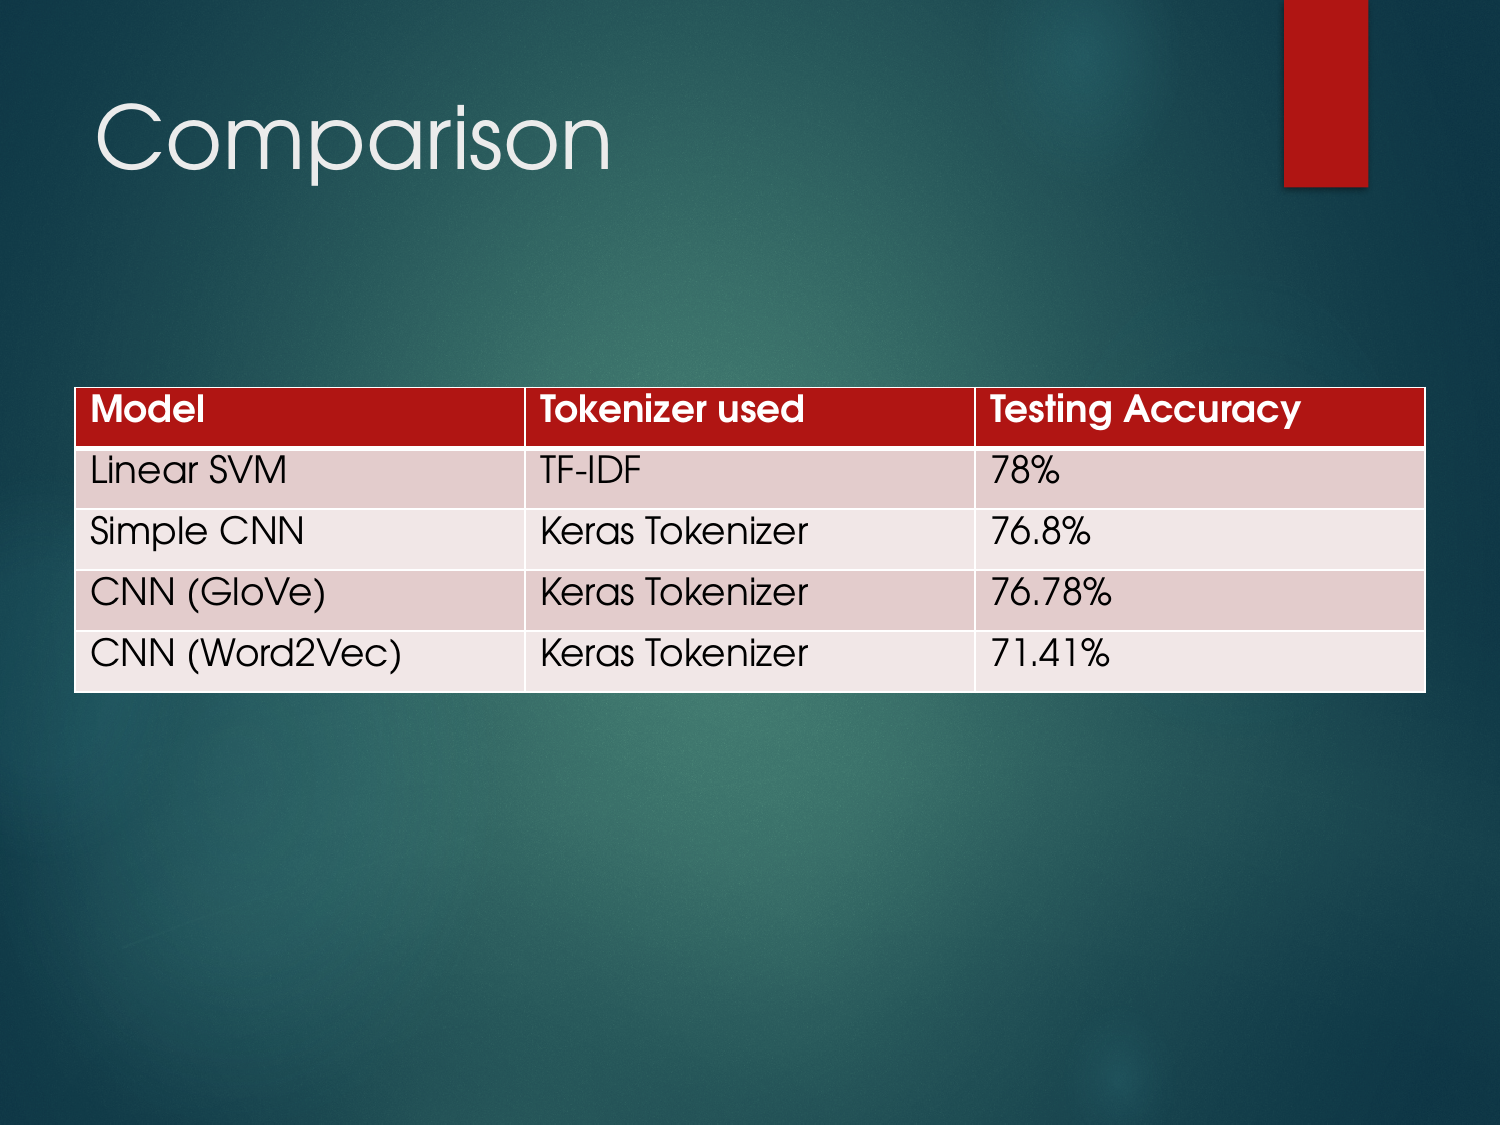

# Comparison
| Model | Tokenizer used | Testing Accuracy |
| --- | --- | --- |
| Linear SVM | TF-IDF | 78% |
| Simple CNN | Keras Tokenizer | 76.8% |
| CNN (GloVe) | Keras Tokenizer | 76.78% |
| CNN (Word2Vec) | Keras Tokenizer | 71.41% |